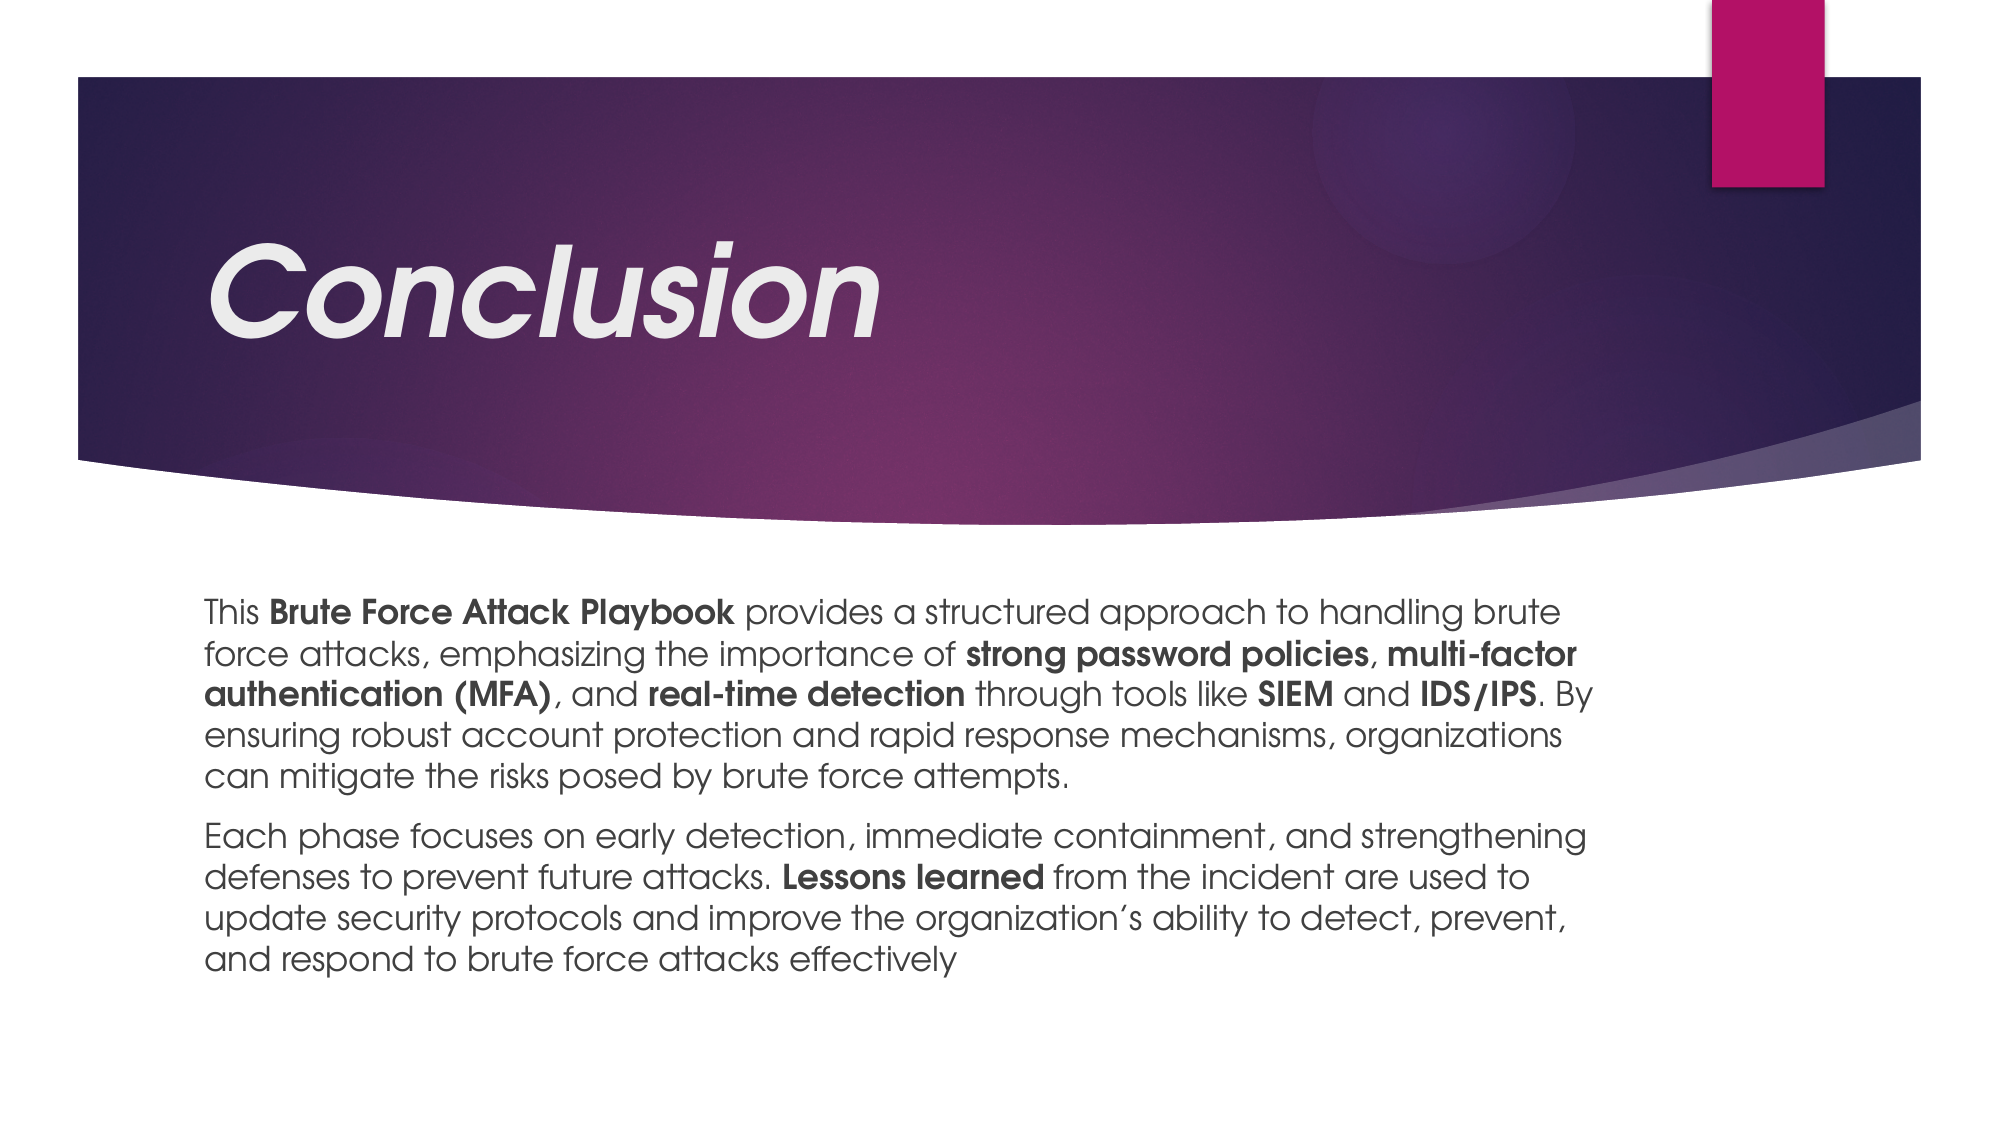

# Conclusion
This Brute Force Attack Playbook provides a structured approach to handling brute force attacks, emphasizing the importance of strong password policies, multi-factor authentication (MFA), and real-time detection through tools like SIEM and IDS/IPS. By ensuring robust account protection and rapid response mechanisms, organizations can mitigate the risks posed by brute force attempts.
Each phase focuses on early detection, immediate containment, and strengthening defenses to prevent future attacks. Lessons learned from the incident are used to update security protocols and improve the organization’s ability to detect, prevent, and respond to brute force attacks effectively